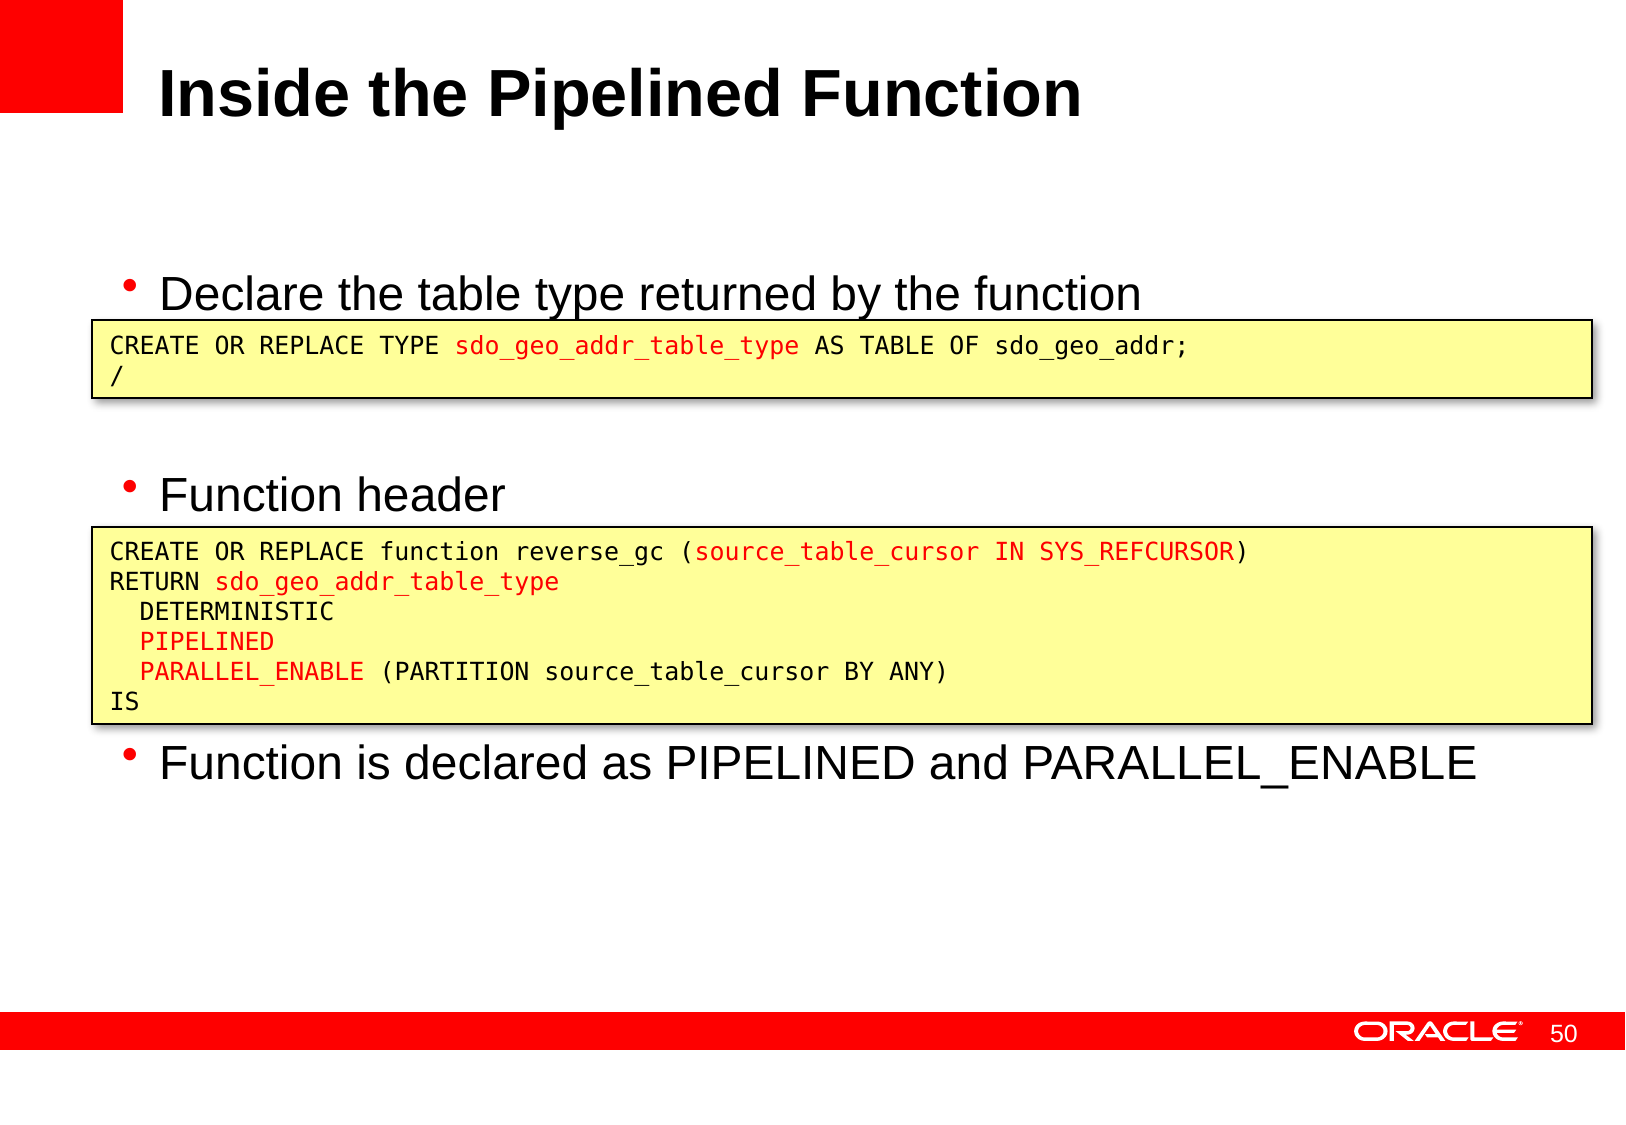

# Inside the Pipelined Function
Declare the table type returned by the function

Function header

Function is declared as PIPELINED and PARALLEL_ENABLE

CREATE OR REPLACE TYPE sdo_geo_addr_table_type AS TABLE OF sdo_geo_addr;
/
CREATE OR REPLACE function reverse_gc (source_table_cursor IN SYS_REFCURSOR)
RETURN sdo_geo_addr_table_type
  DETERMINISTIC
  PIPELINED
  PARALLEL_ENABLE (PARTITION source_table_cursor BY ANY)
IS